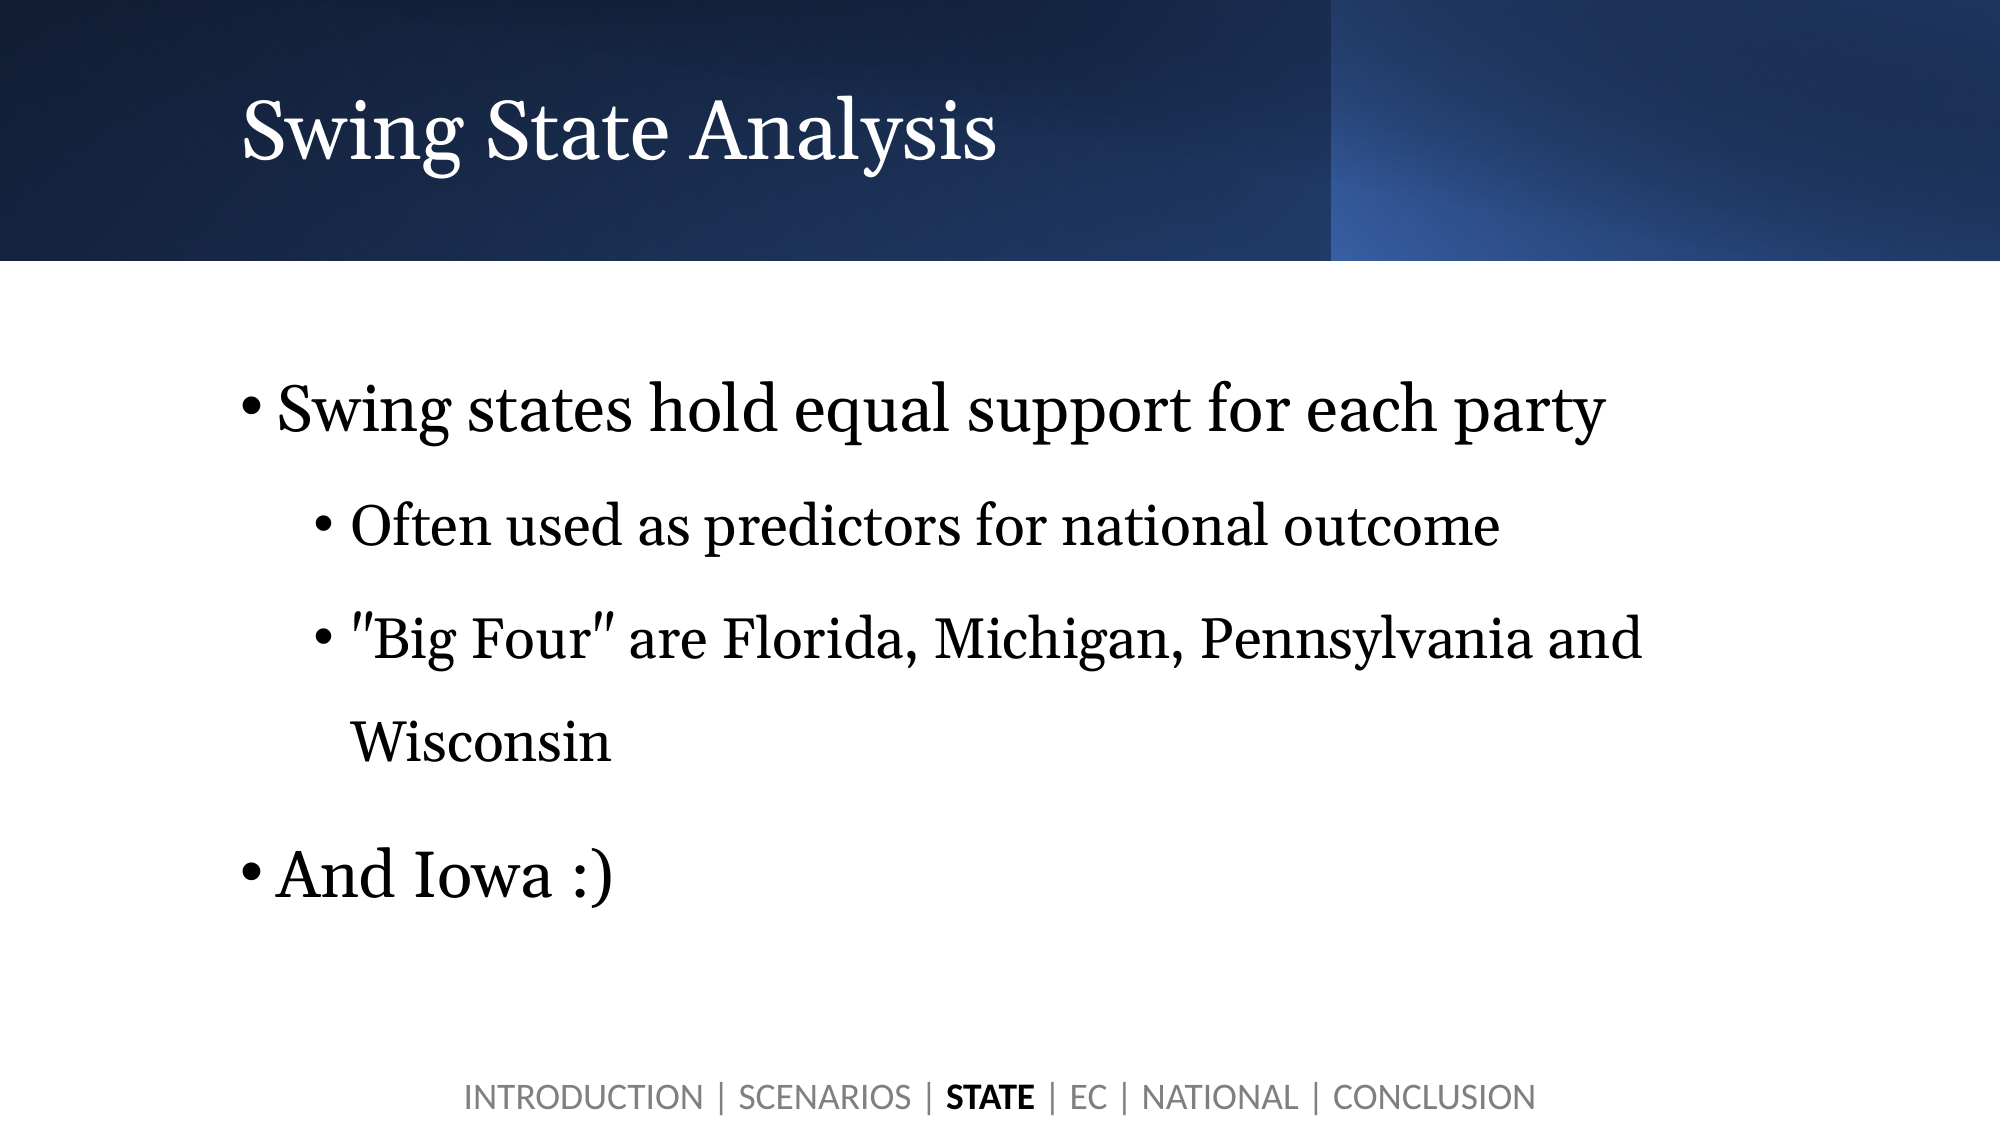

# Swing State Analysis
Swing states hold equal support for each party
Often used as predictors for national outcome
"Big Four" are Florida, Michigan, Pennsylvania and Wisconsin
And Iowa :)

INTRODUCTION | SCENARIOS | STATE | EC | NATIONAL | CONCLUSION​​